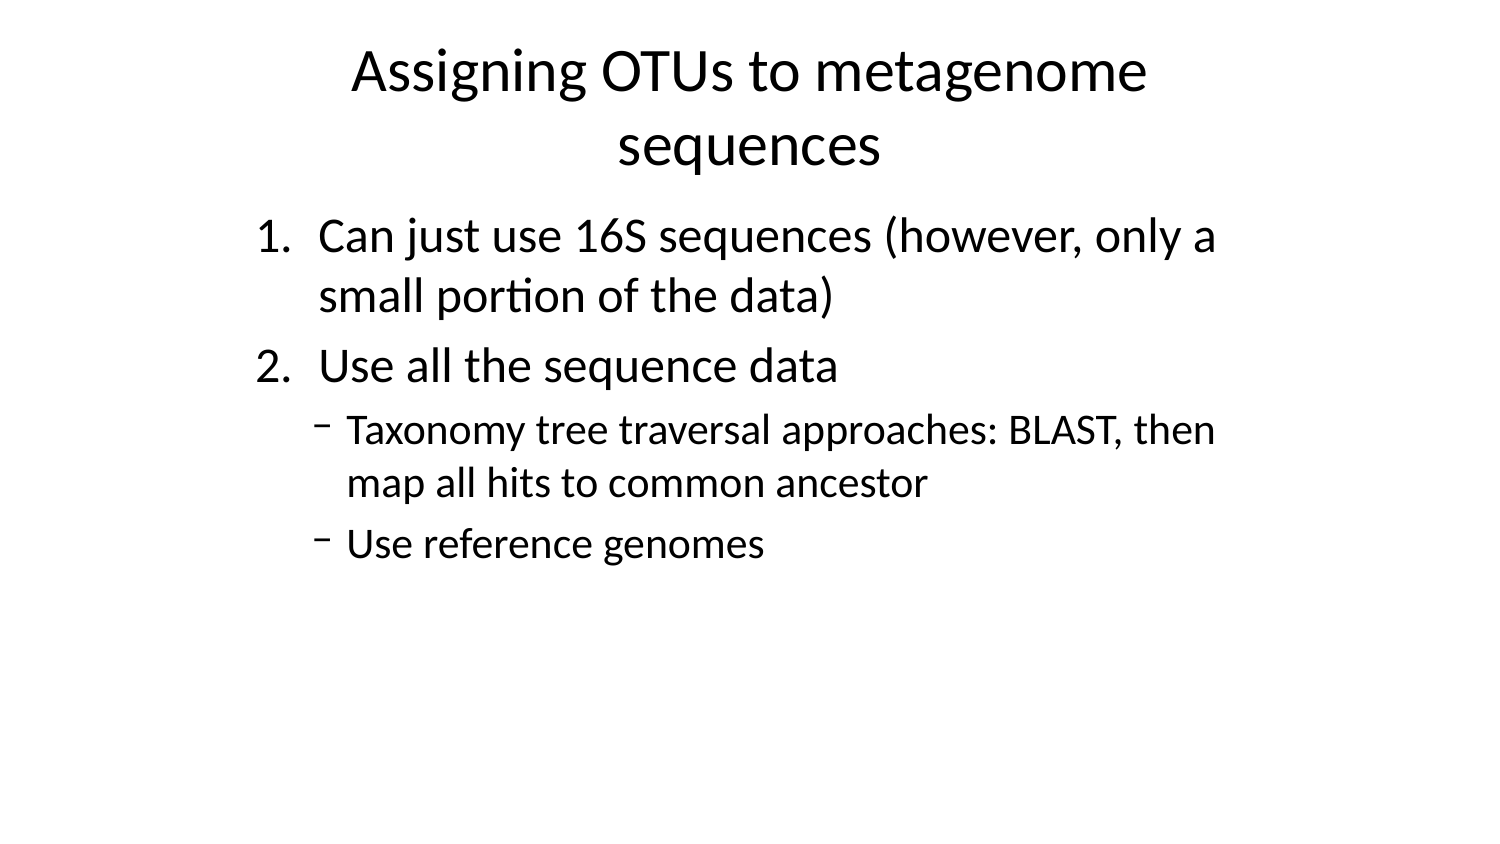

# Assigning OTUs to metagenome sequences
Can just use 16S sequences (however, only a small portion of the data)
Use all the sequence data
Taxonomy tree traversal approaches: BLAST, then map all hits to common ancestor
Use reference genomes